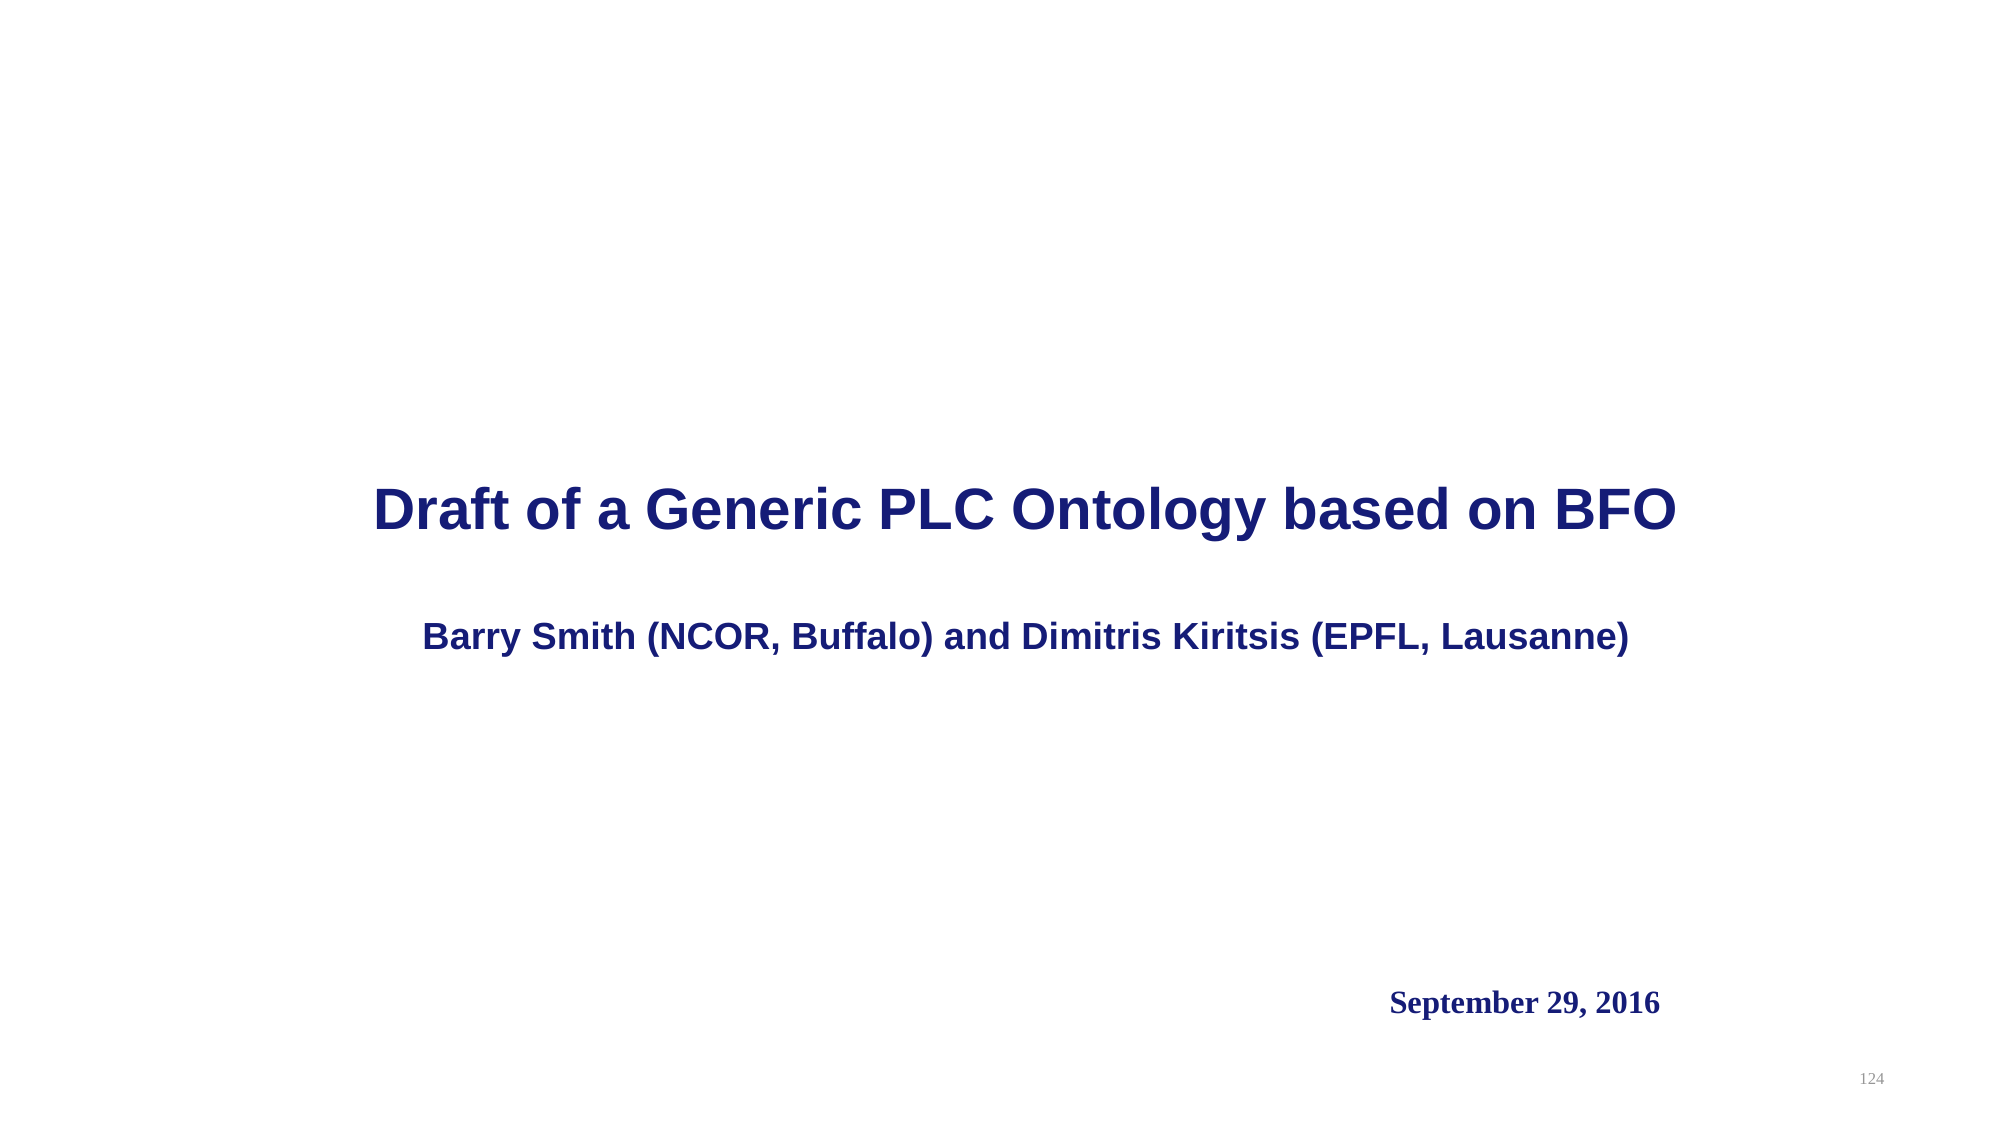

# Draft of a Generic PLC Ontology based on BFO Barry Smith (NCOR, Buffalo) and Dimitris Kiritsis (EPFL, Lausanne)
September 29, 2016
124